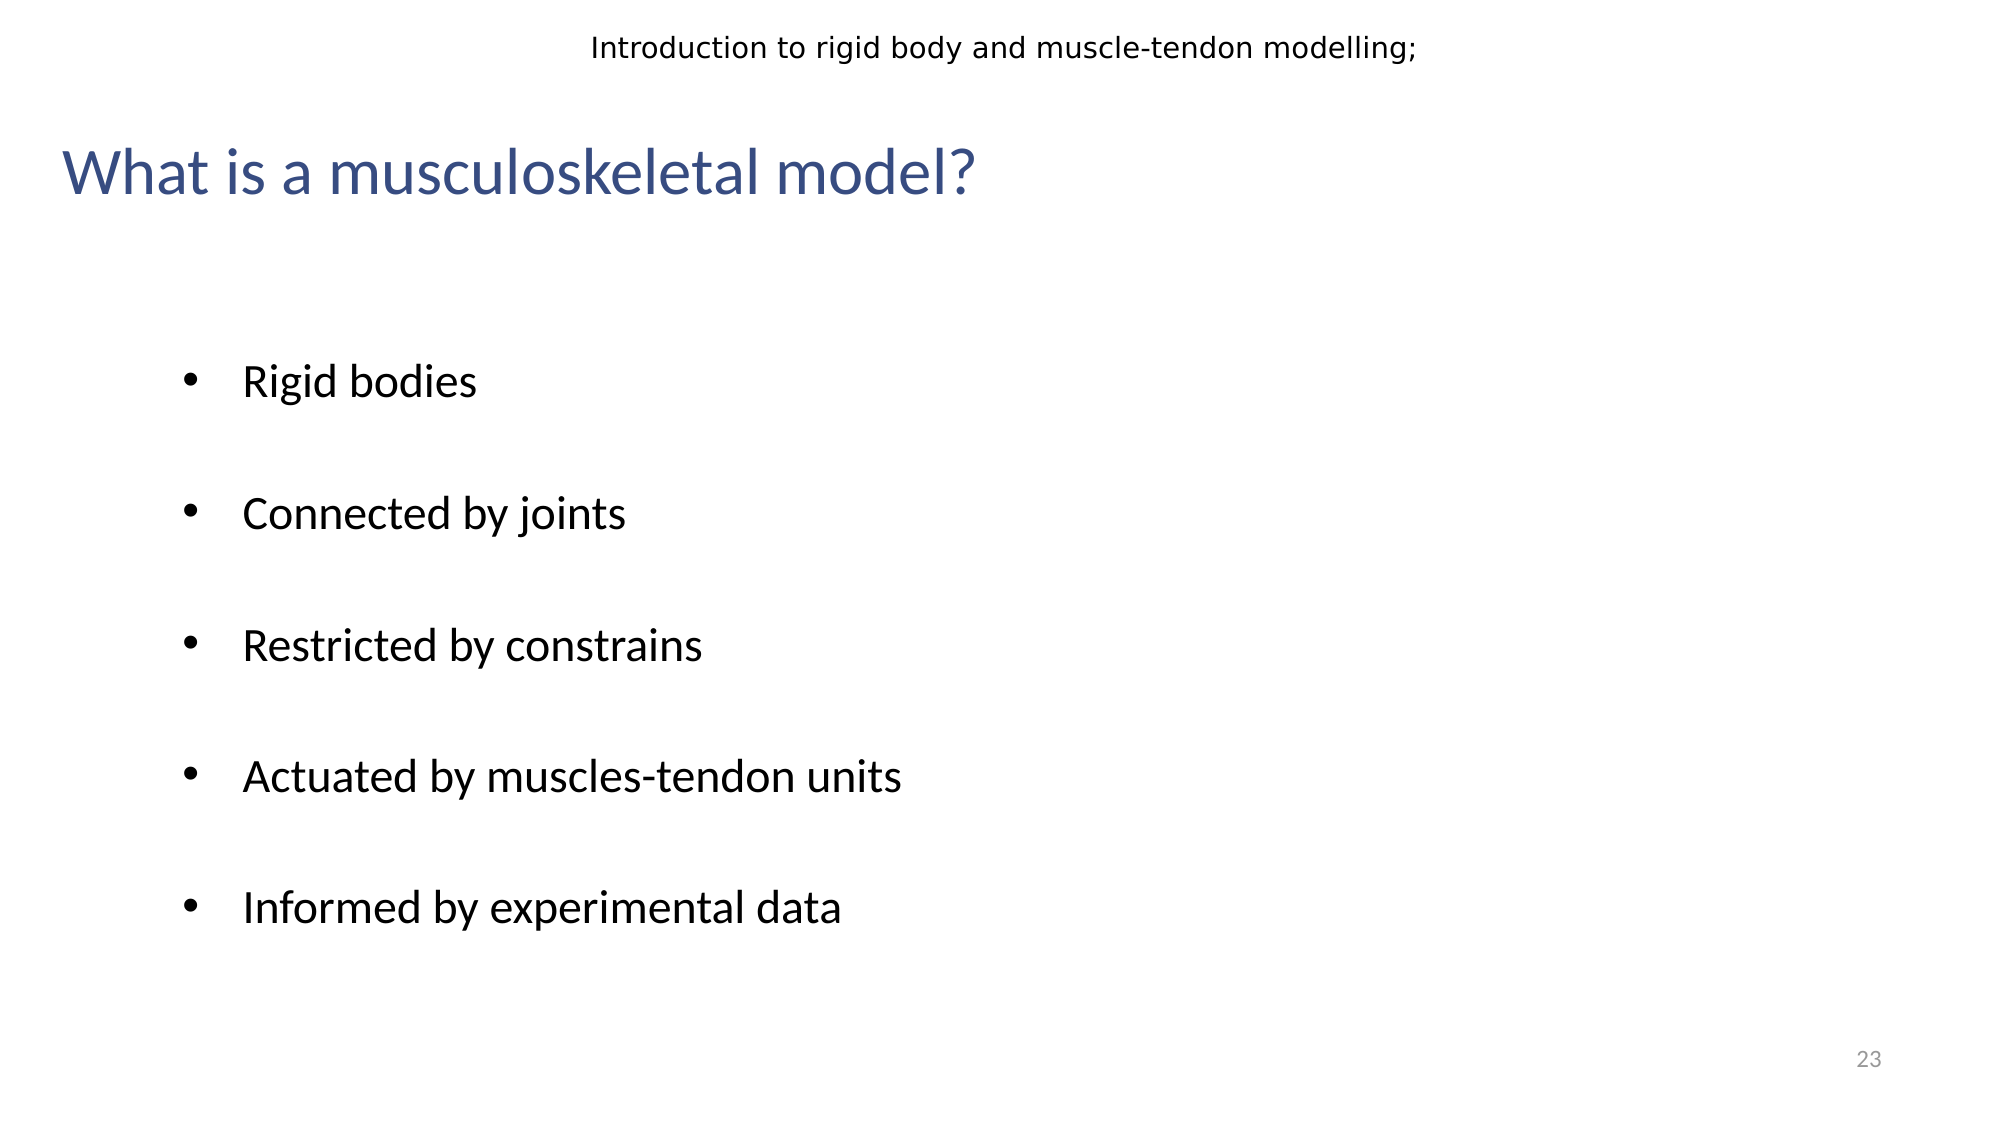

Introduction to rigid body and muscle-tendon modelling;
# What is a musculoskeletal model?
Rigid bodies
Connected by joints
Restricted by constrains
Actuated by muscles-tendon units
Informed by experimental data

23